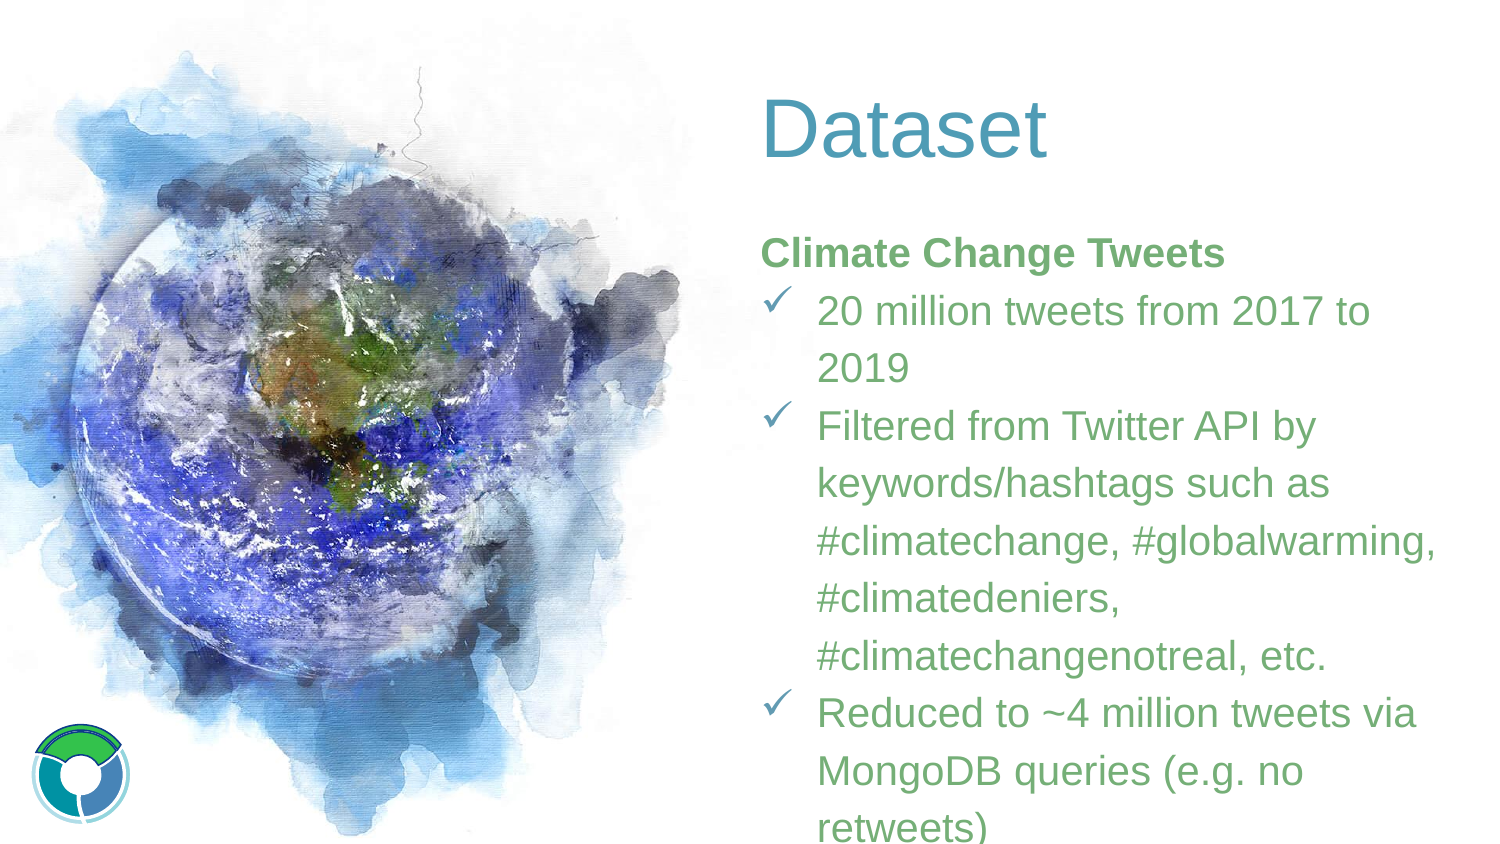

Dataset
Climate Change Tweets
20 million tweets from 2017 to 2019
Filtered from Twitter API by keywords/hashtags such as #climatechange, #globalwarming, #climatedeniers, #climatechangenotreal, etc.
Reduced to ~4 million tweets via MongoDB queries (e.g. no retweets)